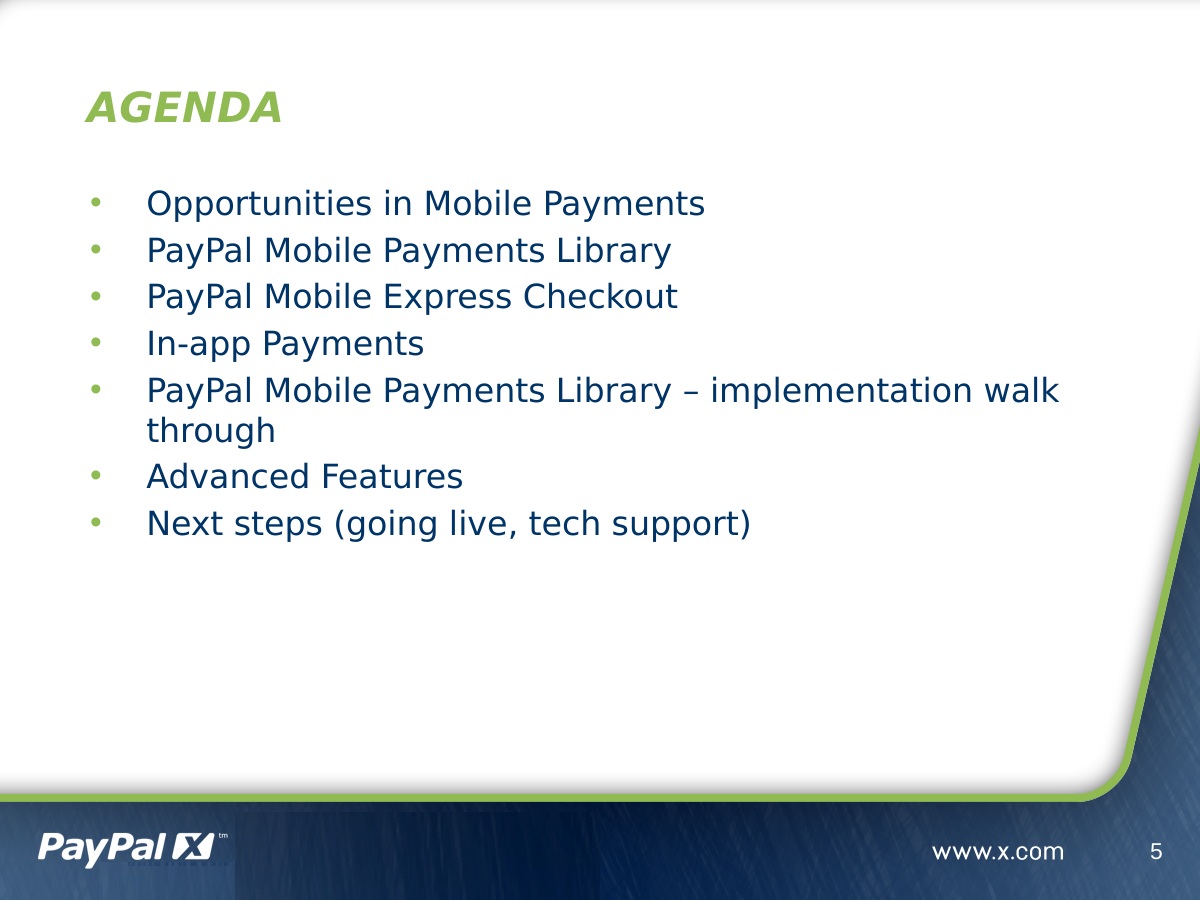

# AGENDA
Opportunities in Mobile Payments
PayPal Mobile Payments Library
PayPal Mobile Express Checkout
In-app Payments
PayPal Mobile Payments Library – implementation walk through
Advanced Features
Next steps (going live, tech support)

5